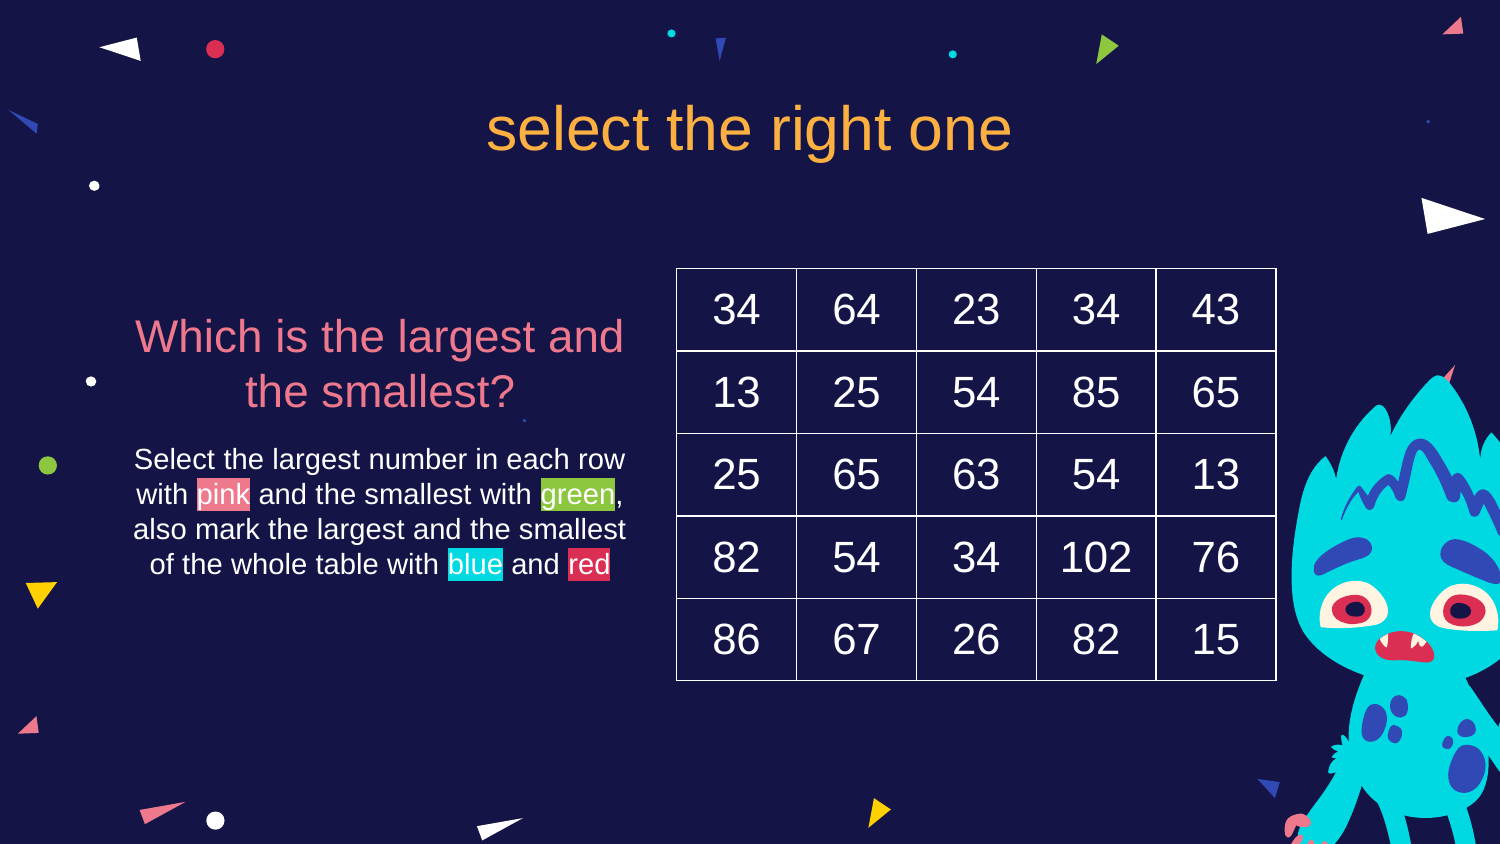

# select the right one

| 34 | 64 | 23 | 34 | 43 |
| --- | --- | --- | --- | --- |
| 13 | 25 | 54 | 85 | 65 |
| 25 | 65 | 63 | 54 | 13 |
| 82 | 54 | 34 | 102 | 76 |
| 86 | 67 | 26 | 82 | 15 |
Which is the largest and the smallest?

Select the largest number in each row with pink and the smallest with green, also mark the largest and the smallest of the whole table with blue and red